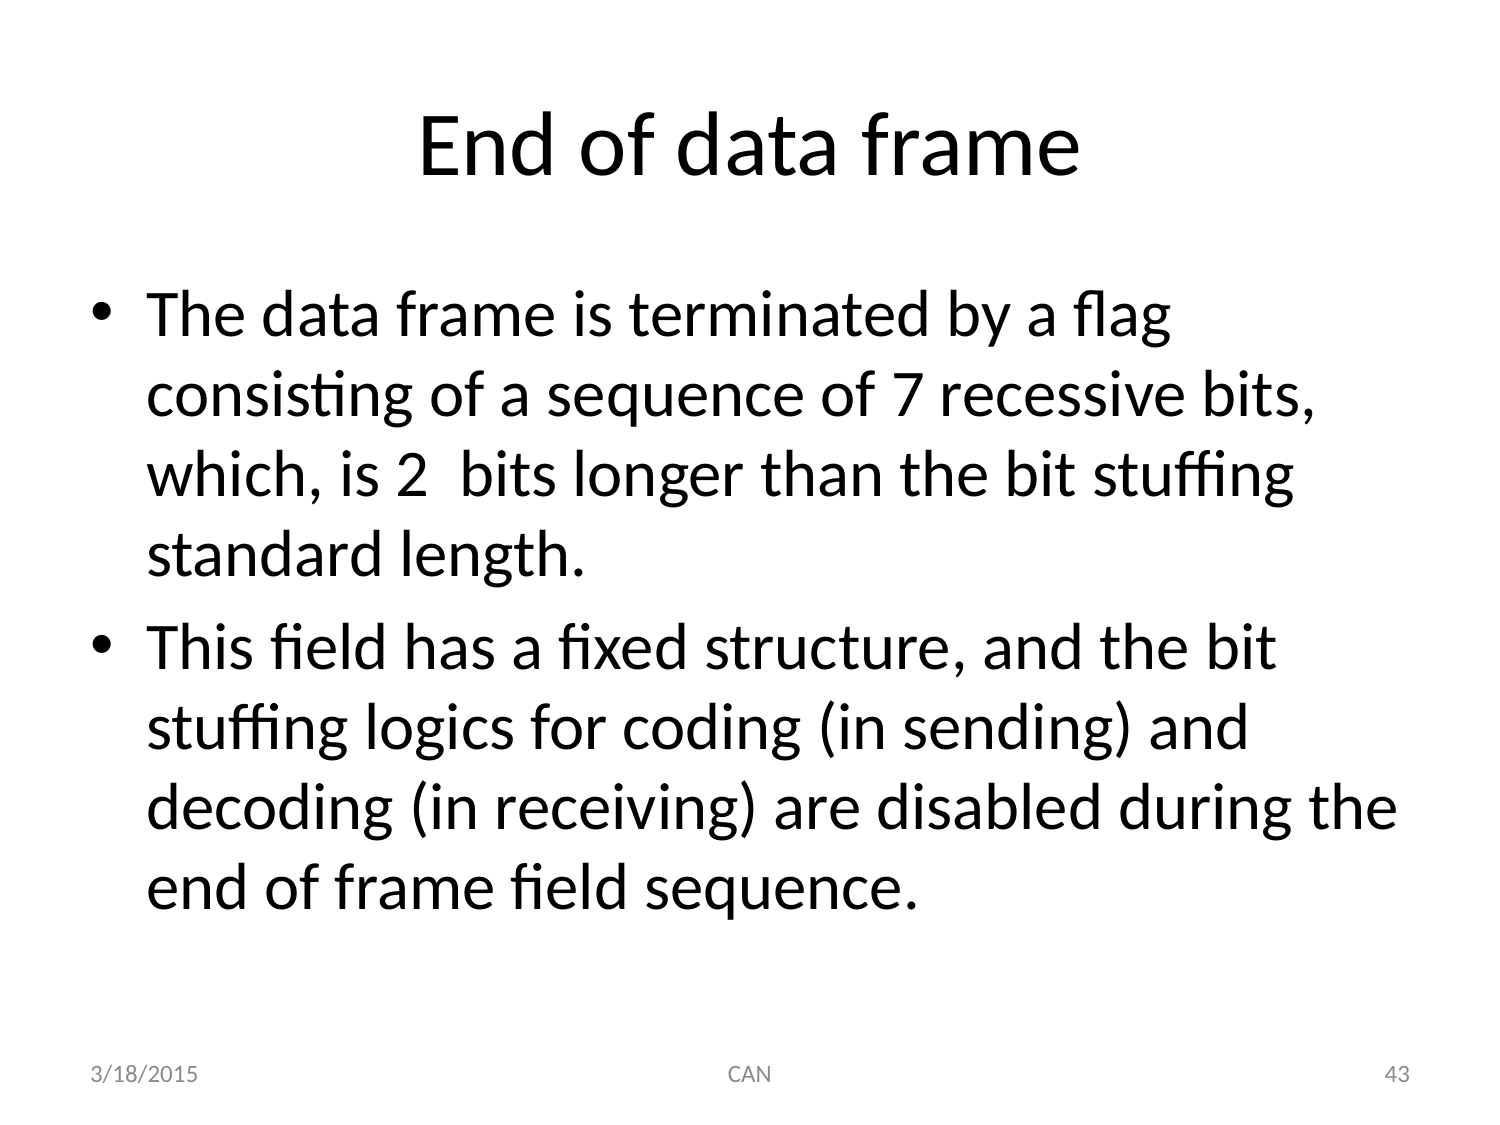

# End of data frame
The data frame is terminated by a flag consisting of a sequence of 7 recessive bits, which, is 2  bits longer than the bit stuffing standard length.
This field has a fixed structure, and the bit stuffing logics for coding (in sending) and decoding (in receiving) are disabled during the end of frame field sequence.
3/18/2015
CAN
43